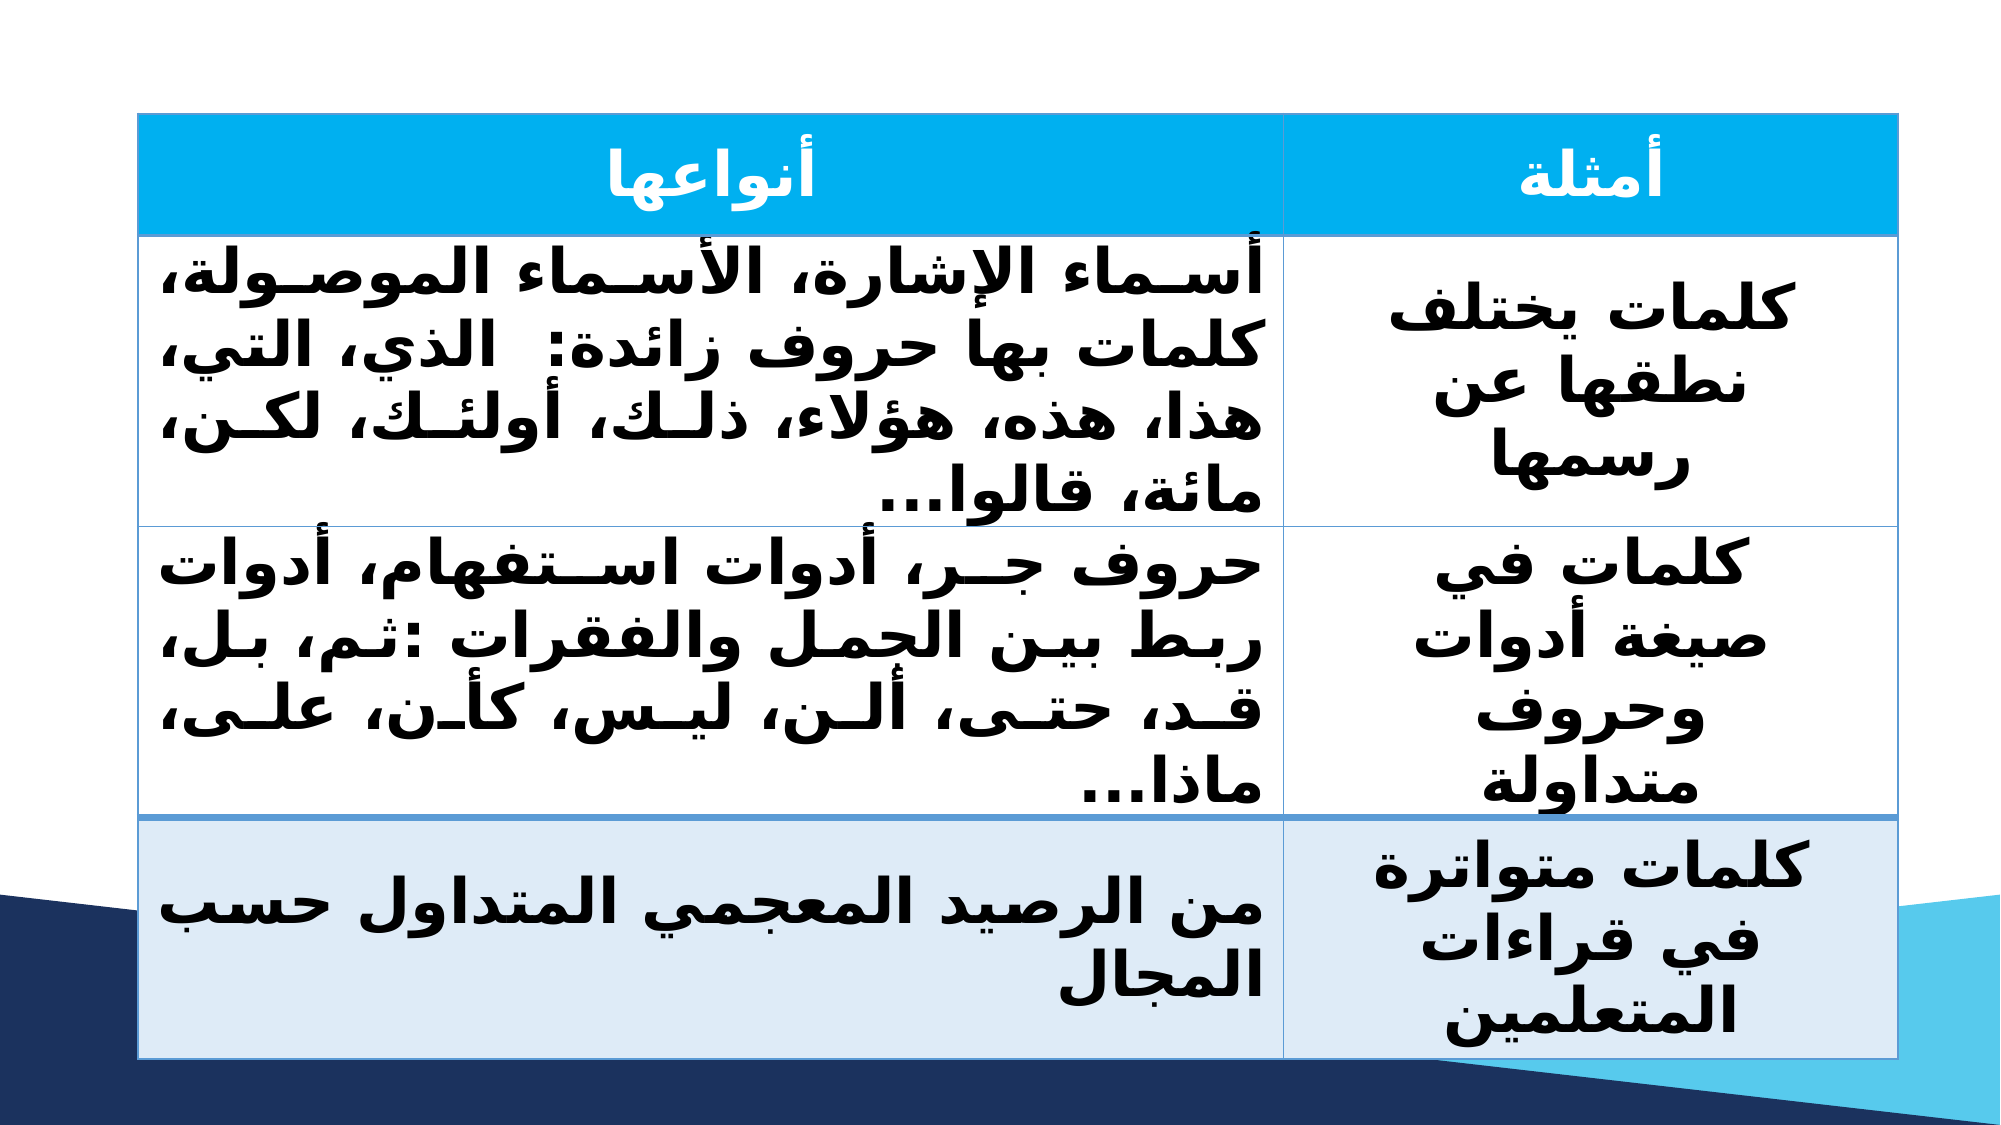

| أنواعها | أمثلة |
| --- | --- |
| أسماء الإشارة، الأسماء الموصولة، كلمات بها حروف زائدة: الذي، التي، هذا، هذه، هؤلاء، ذلك، أولئك، لكن، مائة، قالوا... | كلمات يختلف نطقها عن رسمها |
| حروف جر، أدوات استفهام، أدوات ربط بين الجمل والفقرات :ثم، بل، قد، حتى، ألن، ليس، كأن، على، ماذا... | كلمات في صيغة أدوات وحروف متداولة |
| من الرصيد المعجمي المتداول حسب المجال | كلمات متواترة في قراءات المتعلمين |